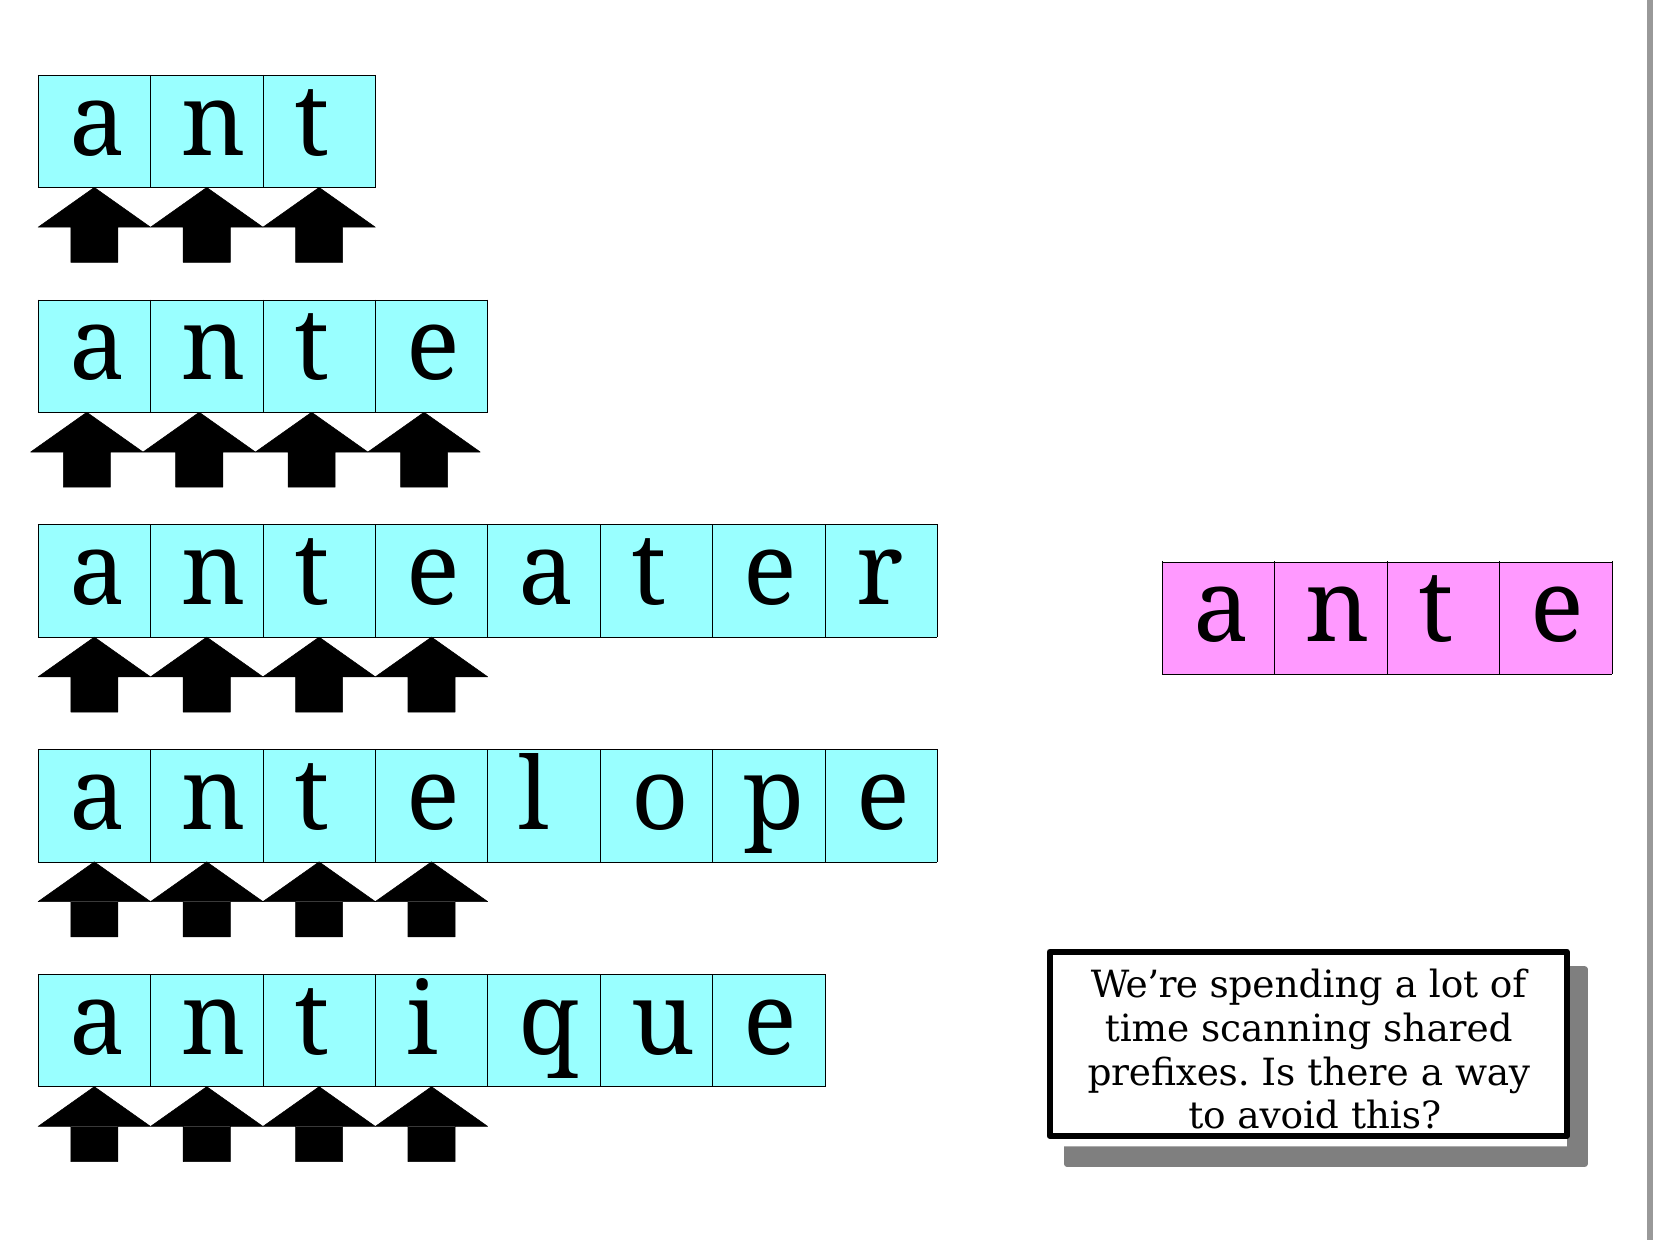

| a | n | t |
| --- | --- | --- |

| a | n | t | e |
| --- | --- | --- | --- |

| a | n | t | e | a | t | e | r |
| --- | --- | --- | --- | --- | --- | --- | --- |
| a | n | t | e |
| --- | --- | --- | --- |

| a | n | t | e | l | o | p | e |
| --- | --- | --- | --- | --- | --- | --- | --- |

We’re spending a lot of  time scanning shared  prefixes. Is there a way  to avoid this?

| a | n | t | i | q | u | e |
| --- | --- | --- | --- | --- | --- | --- |